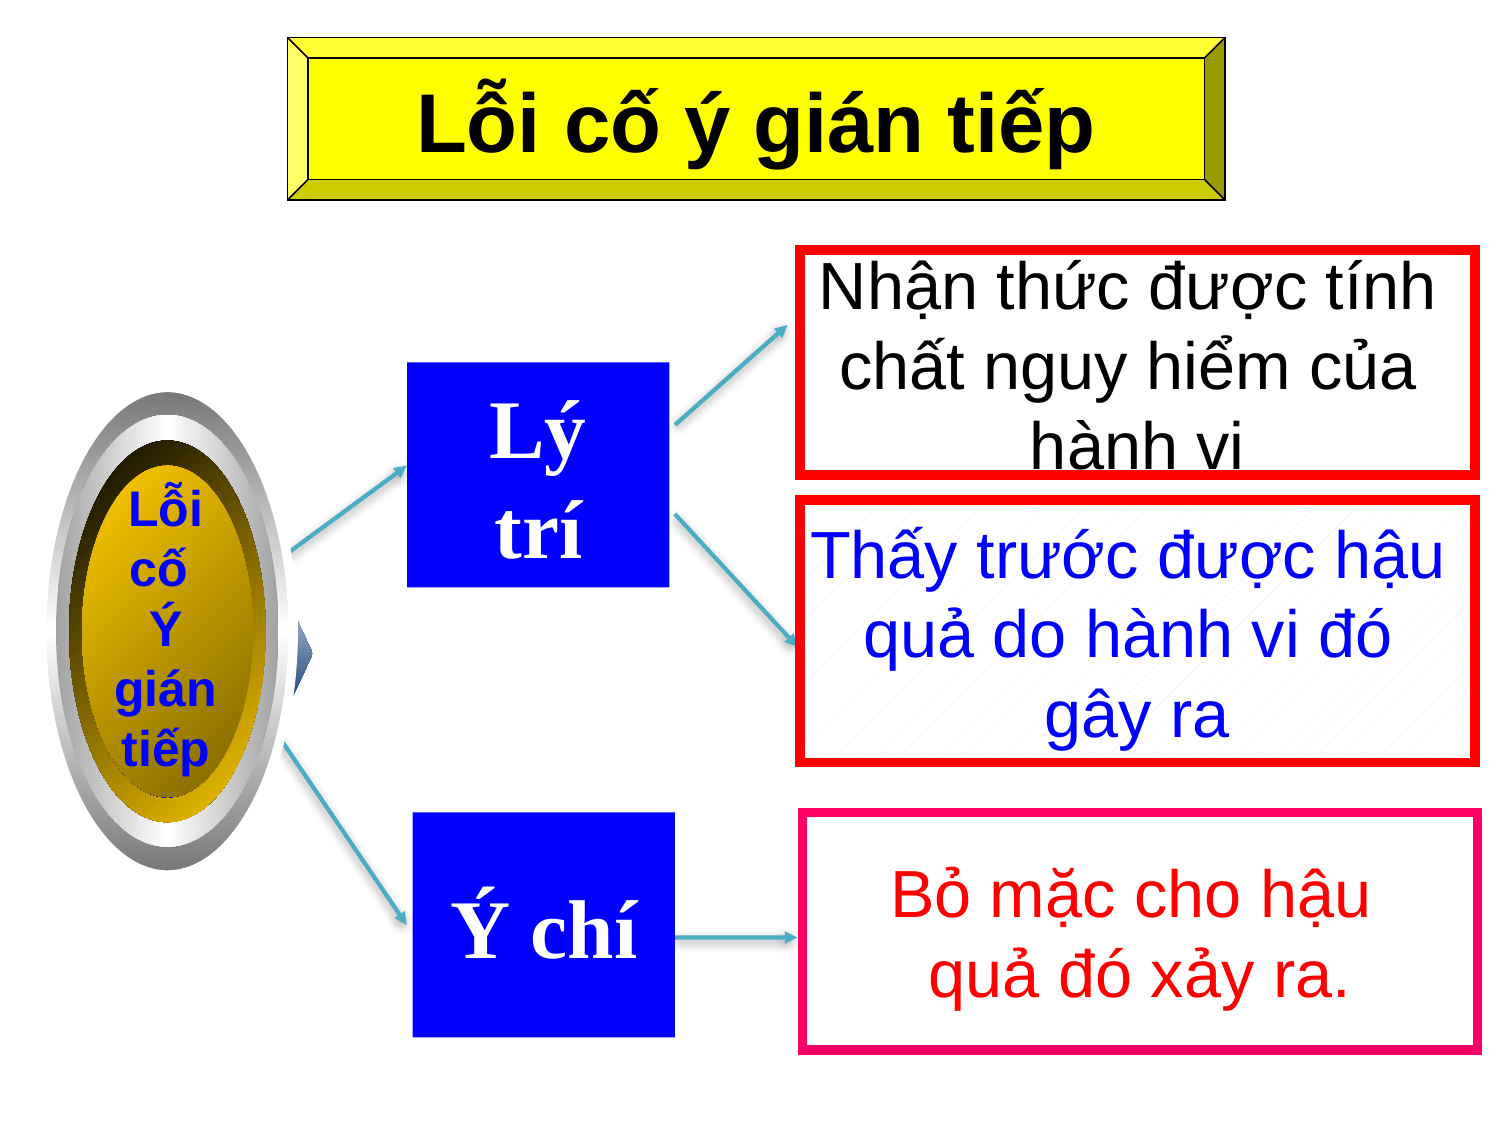

Lỗi cố ý gián tiếp
Nhận thức được tính
chất nguy hiểm của
hành vi
Lý
trí

Lỗi cố
Ý gián tiếp
Text

Thấy trước được hậu
quả do hành vi đó
gây ra

Ý chí
Bỏ mặc cho hậu
quả đó xảy ra.